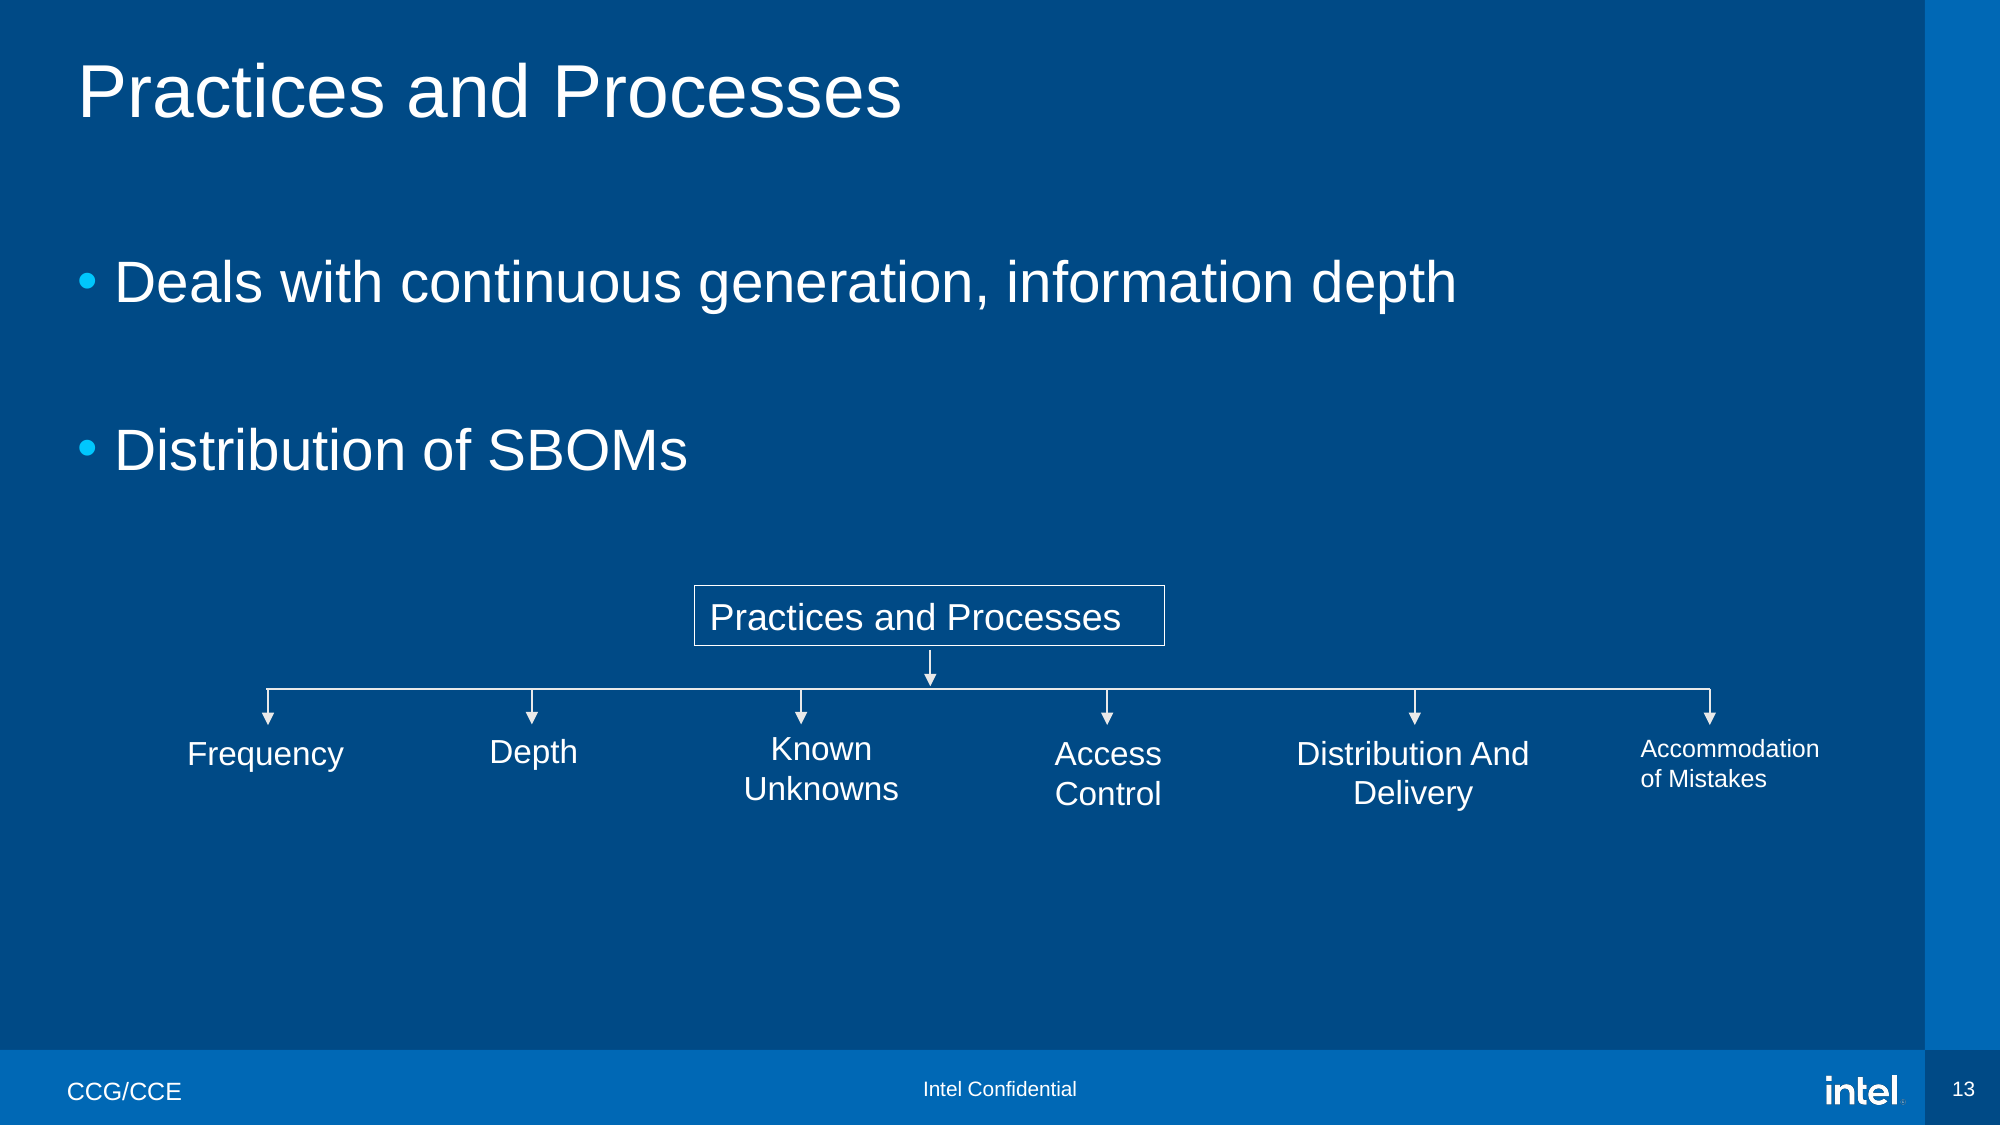

# Practices and Processes
Deals with continuous generation, information depth

Distribution of SBOMs

Practices and Processes
Known Unknowns
Depth
Frequency
Distribution And Delivery
Access Control
Accommodation of Mistakes